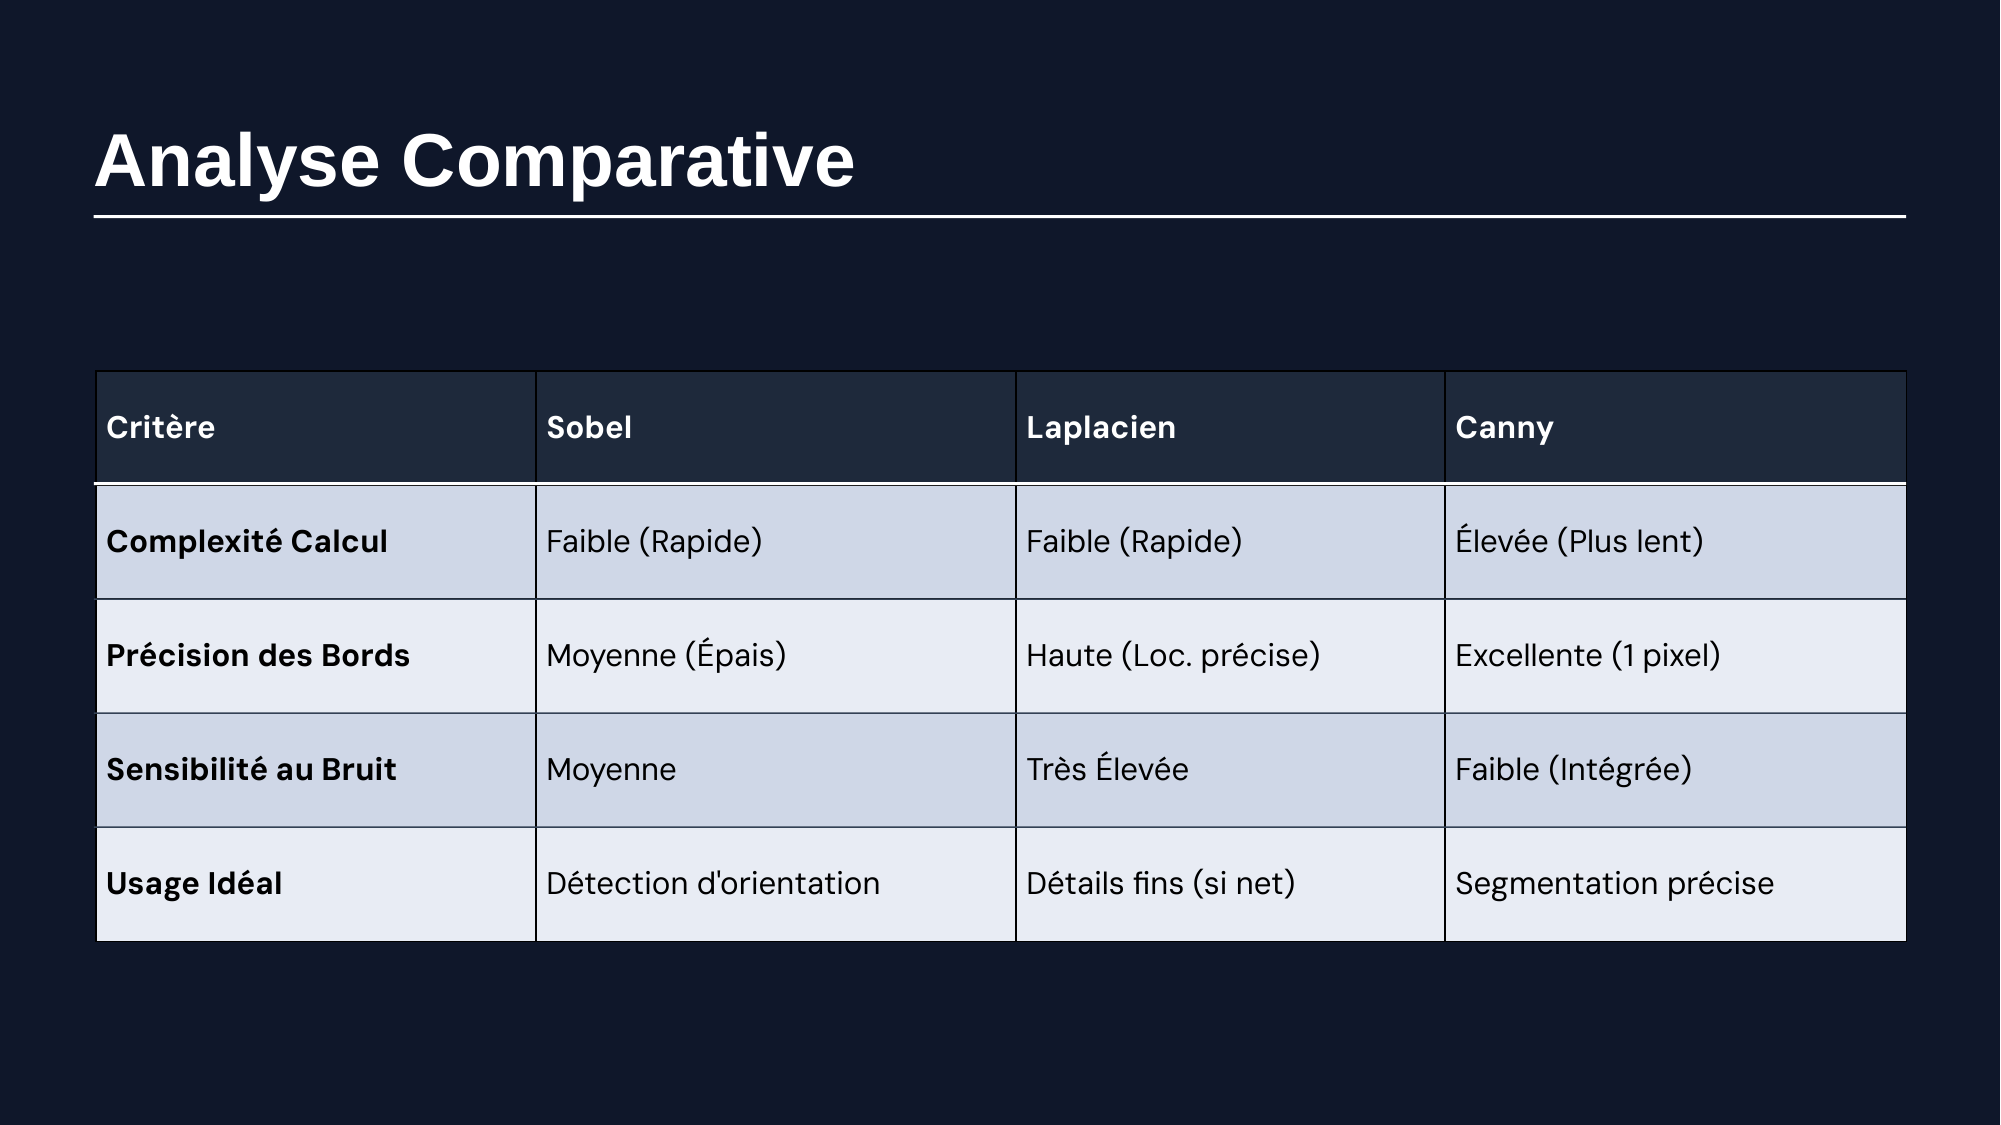

Analyse Comparative

| Critère | Sobel | Laplacien | Canny |
| --- | --- | --- | --- |
| Complexité Calcul | Faible (Rapide) | Faible (Rapide) | Élevée (Plus lent) |
| Précision des Bords | Moyenne (Épais) | Haute (Loc. précise) | Excellente (1 pixel) |
| Sensibilité au Bruit | Moyenne | Très Élevée | Faible (Intégrée) |
| Usage Idéal | Détection d'orientation | Détails fins (si net) | Segmentation précise |